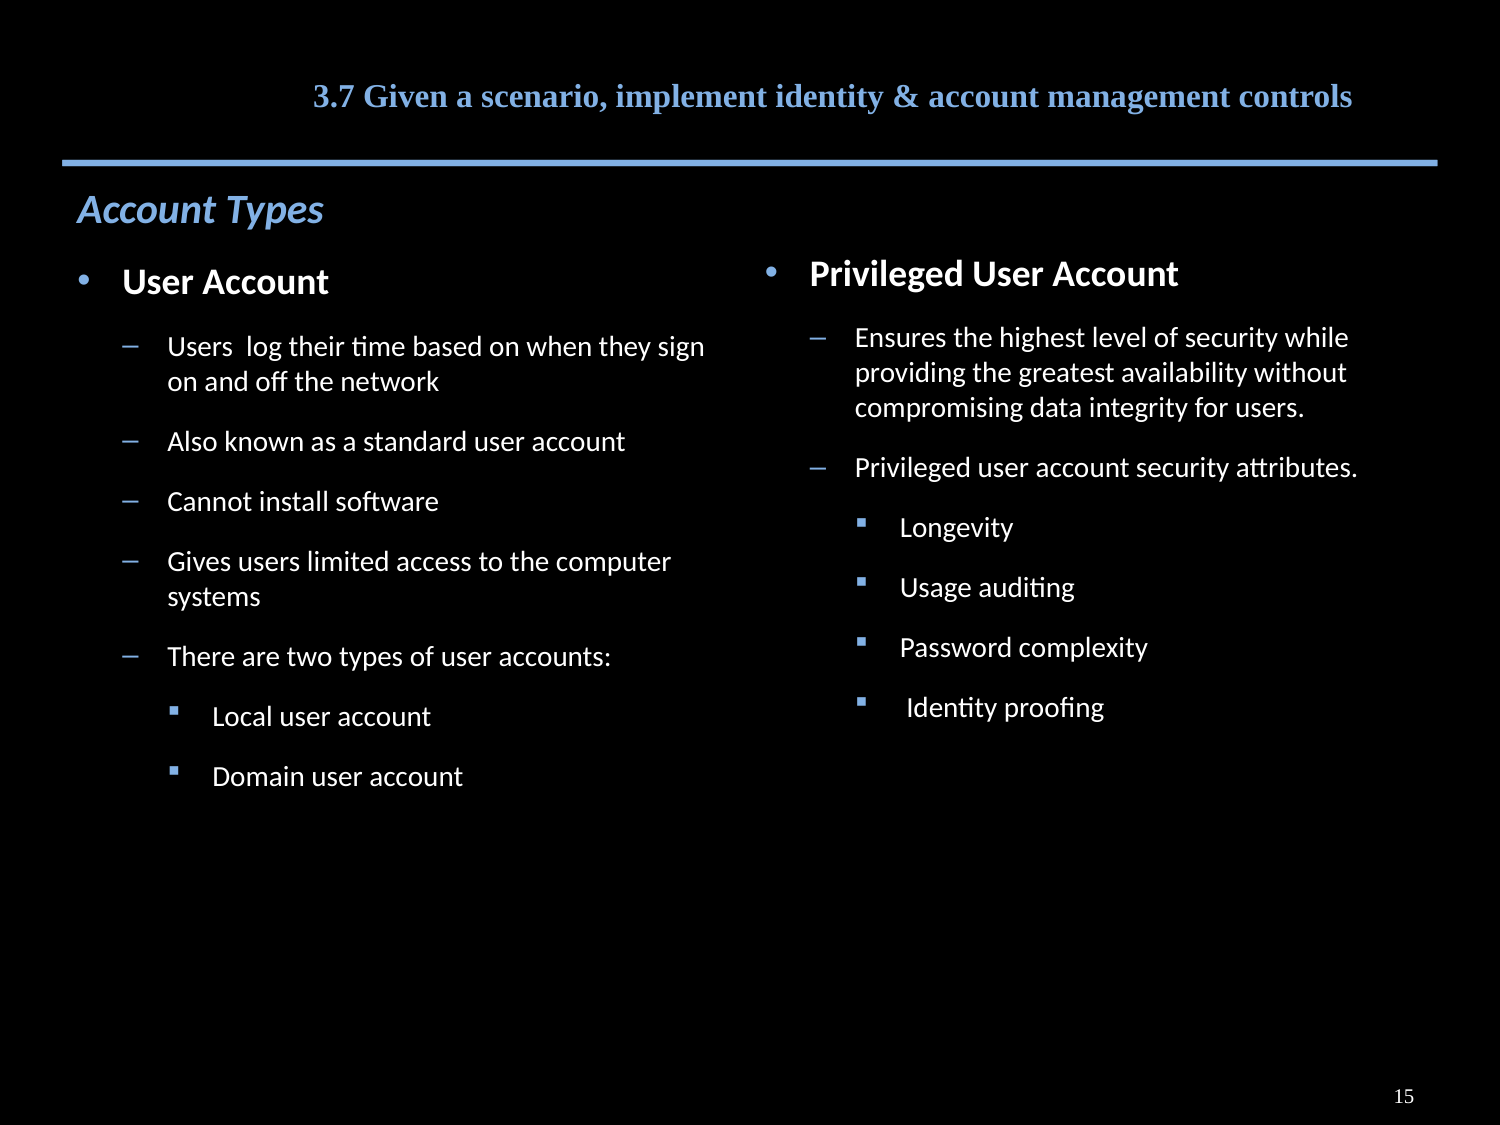

# 3.7 Given a scenario, implement identity & account management controls
Account Types
User Account
Users  log their time based on when they sign on and off the network
Also known as a standard user account
Cannot install software
Gives users limited access to the computer systems
There are two types of user accounts:
Local user account
Domain user account
Privileged User Account
Ensures the highest level of security while providing the greatest availability without compromising data integrity for users.
Privileged user account security attributes.
Longevity
Usage auditing
Password complexity
 Identity proofing

15